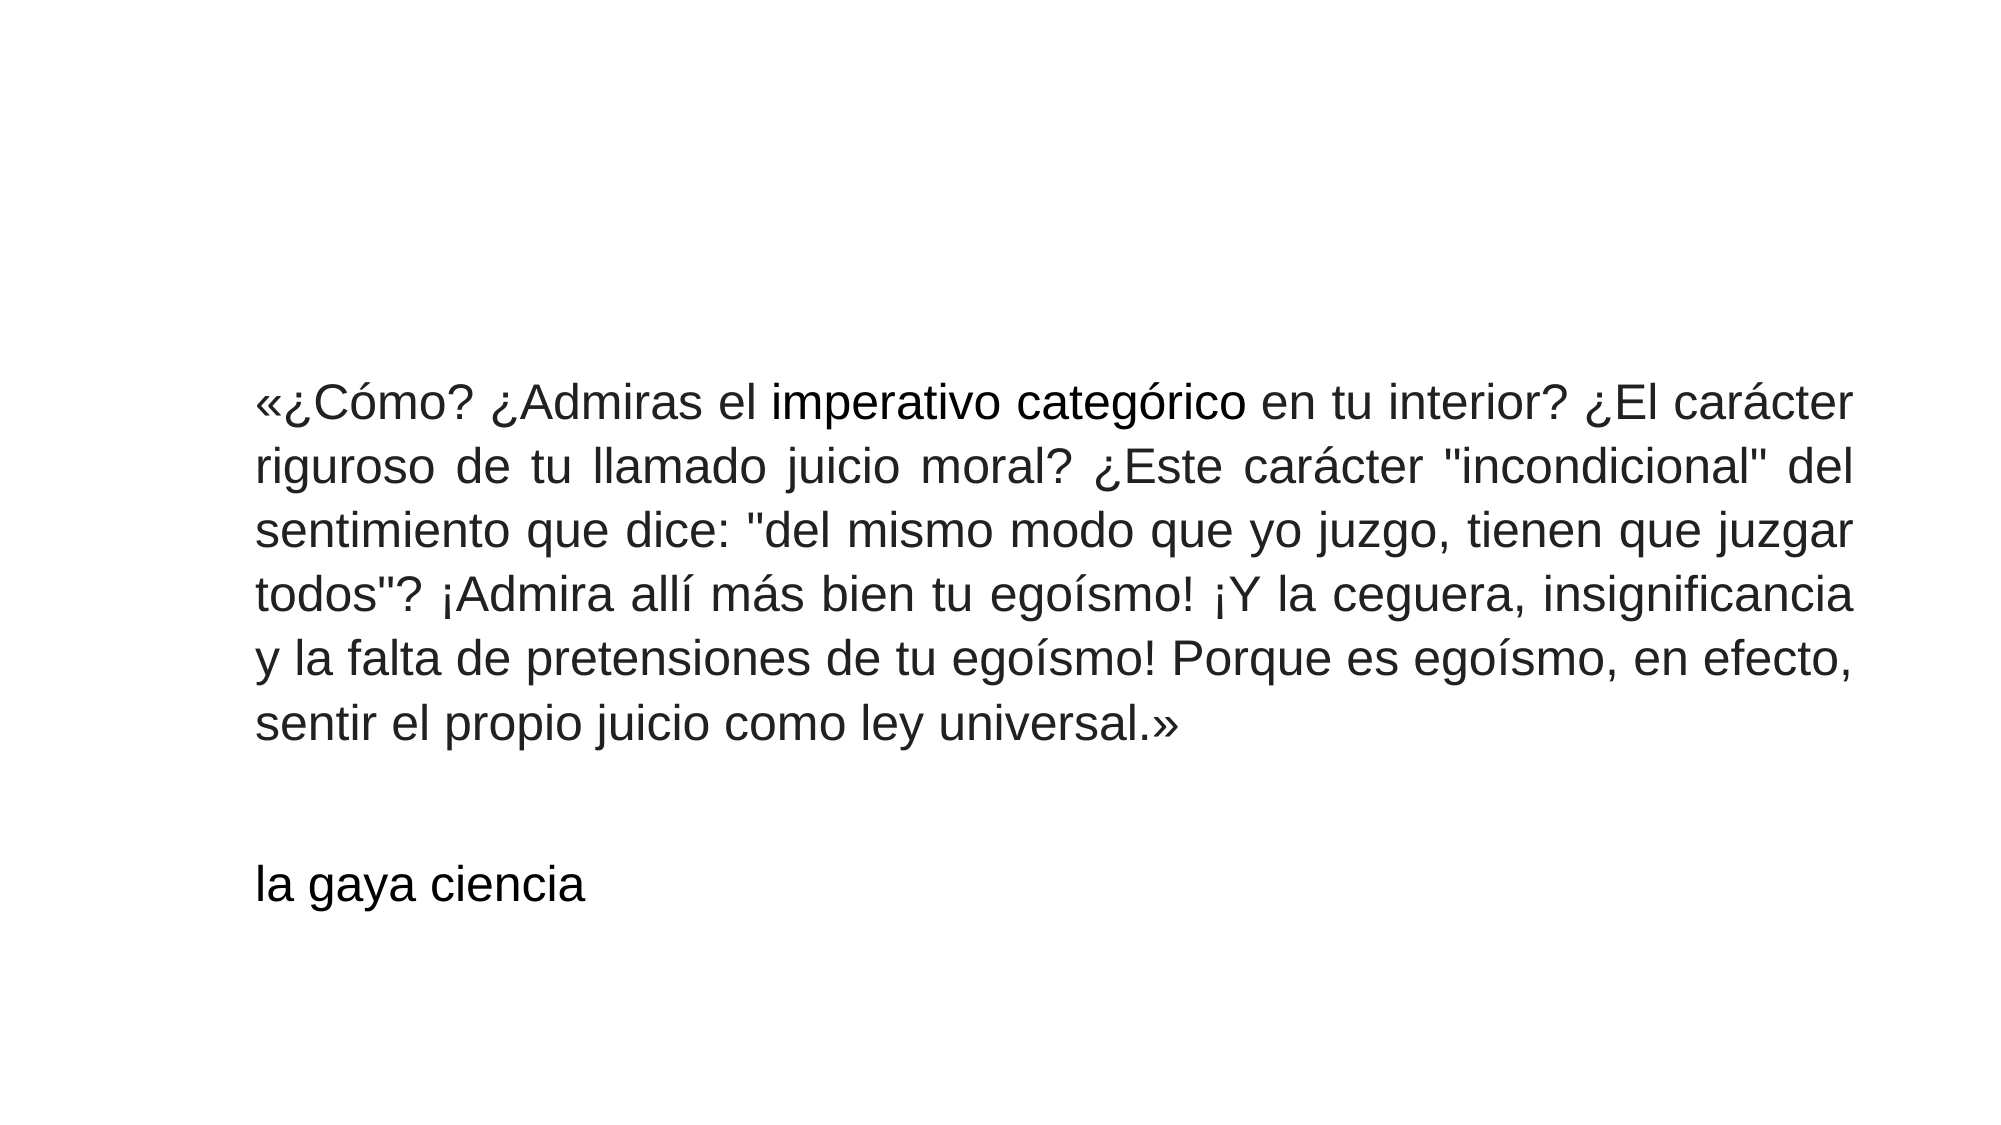

«¿Cómo? ¿Admiras el imperativo categórico en tu interior? ¿El carácter riguroso de tu llamado juicio moral? ¿Este carácter "incondicional" del sentimiento que dice: "del mismo modo que yo juzgo, tienen que juzgar todos"? ¡Admira allí más bien tu egoísmo! ¡Y la ceguera, insignificancia y la falta de pretensiones de tu egoísmo! Porque es egoísmo, en efecto, sentir el propio juicio como ley universal.»

la gaya ciencia